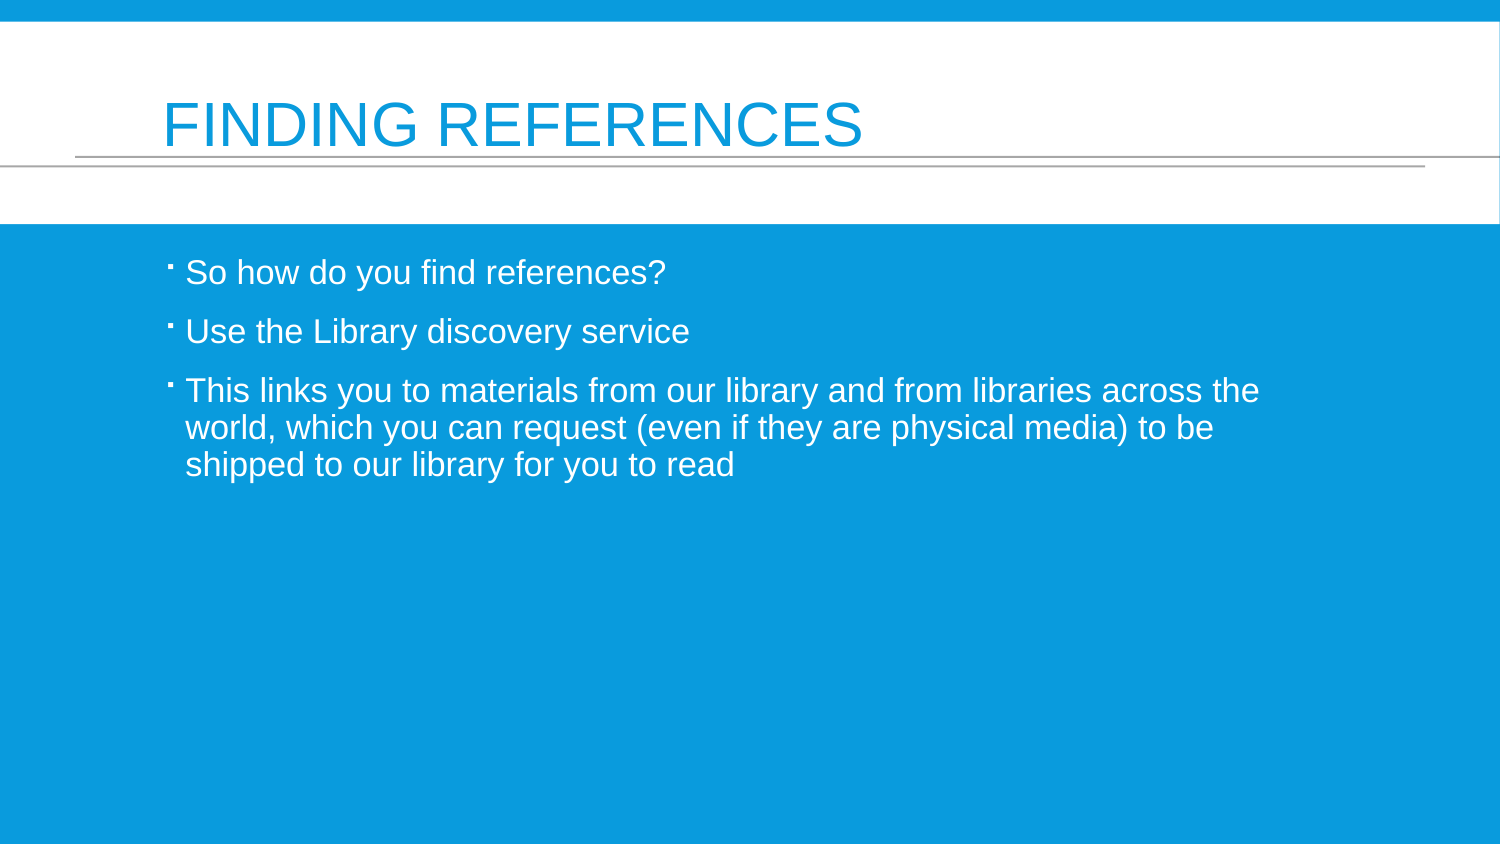

# Finding references
So how do you find references?
Use the Library discovery service
This links you to materials from our library and from libraries across the world, which you can request (even if they are physical media) to be shipped to our library for you to read